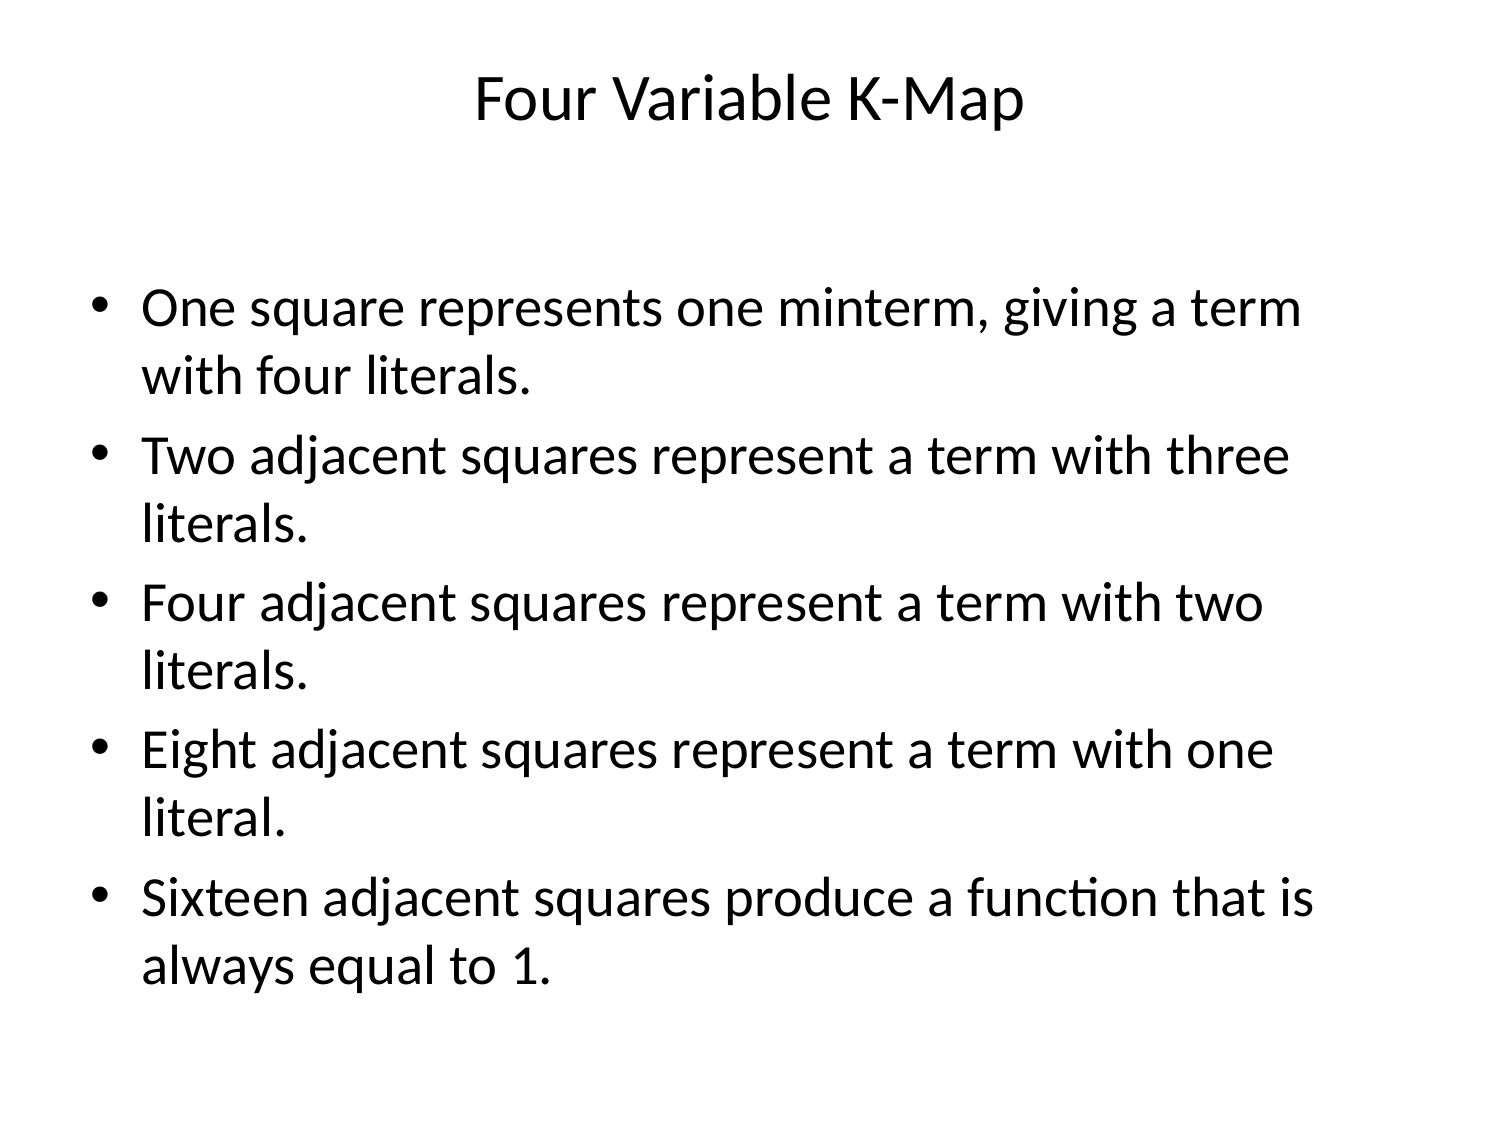

# Four Variable K-Map
One square represents one minterm, giving a term with four literals.
Two adjacent squares represent a term with three literals.
Four adjacent squares represent a term with two literals.
Eight adjacent squares represent a term with one literal.
Sixteen adjacent squares produce a function that is always equal to 1.